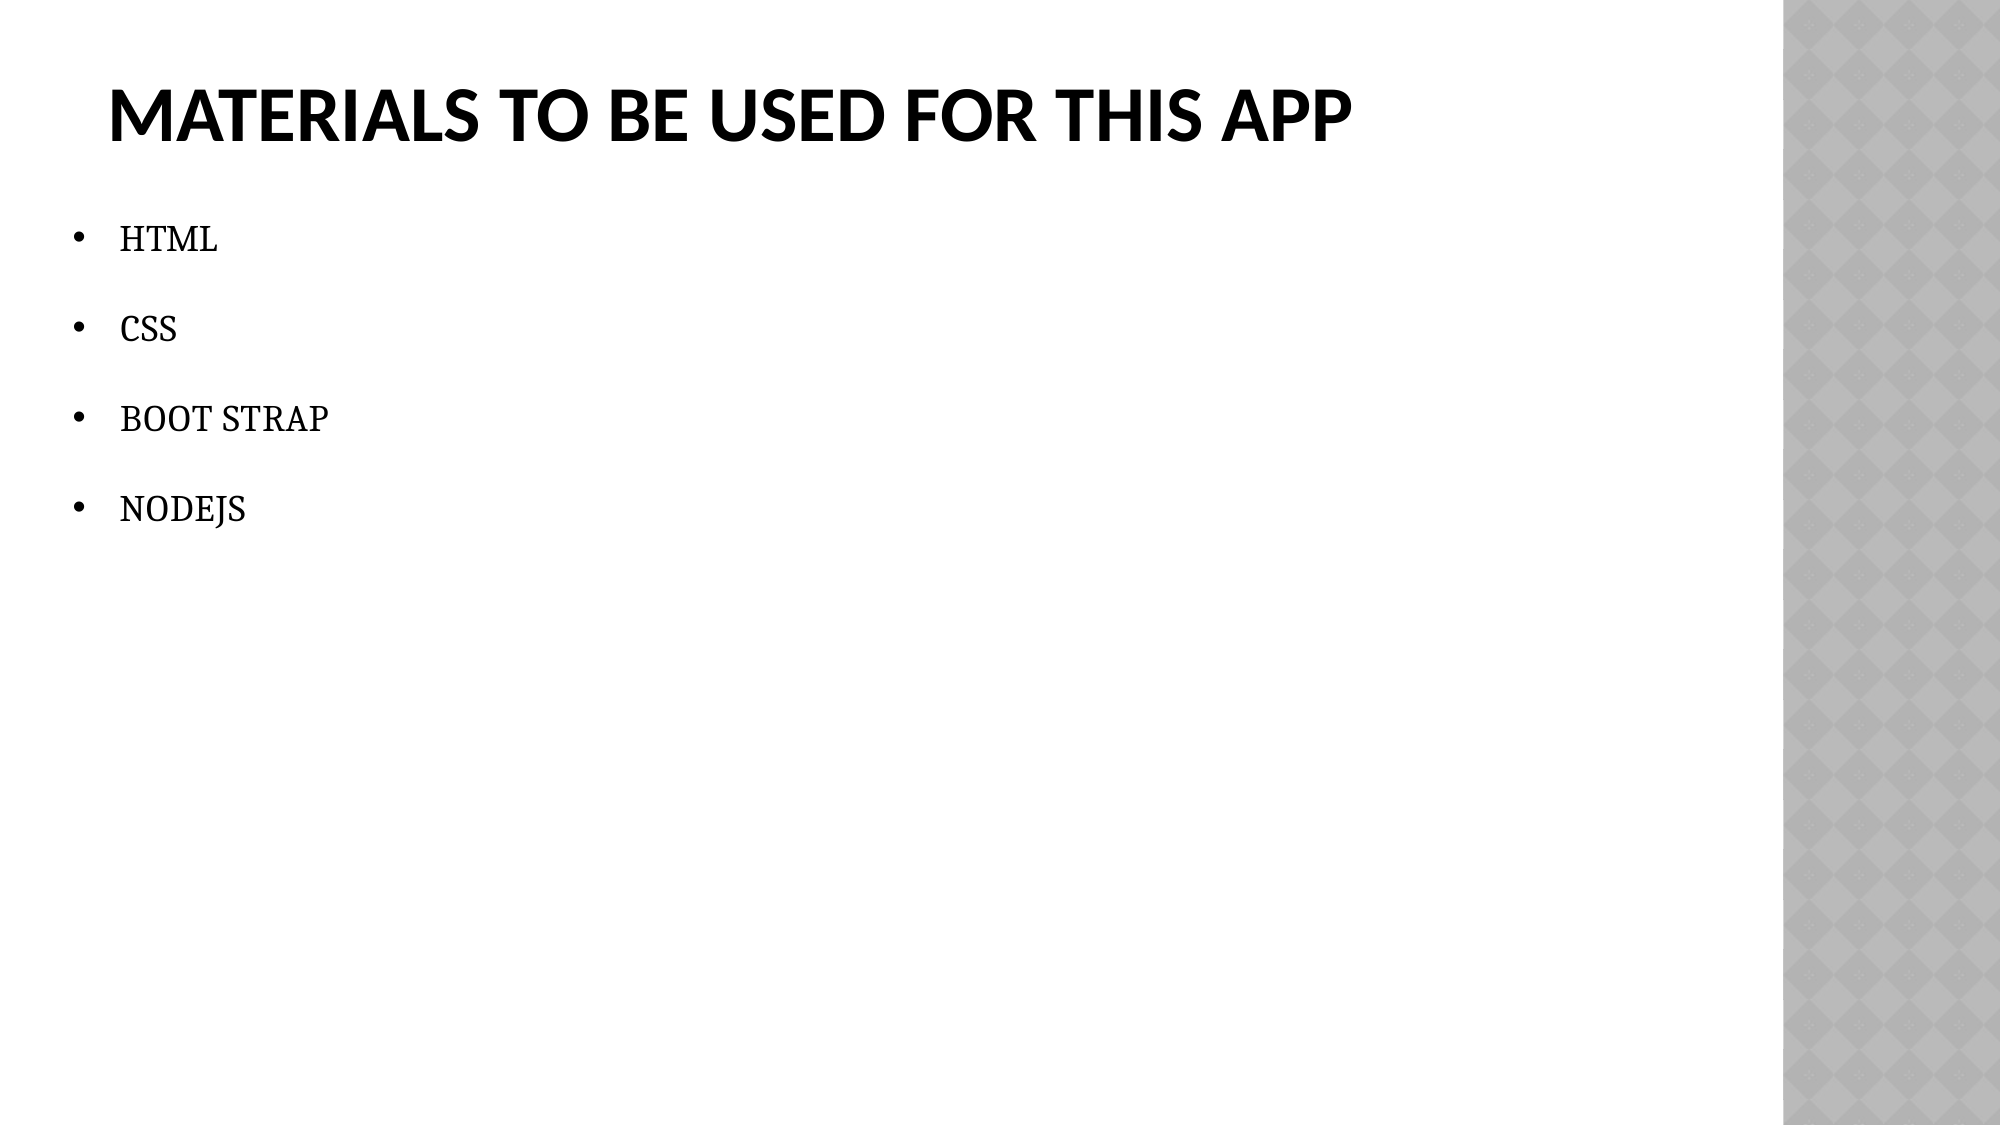

# MATERIALS to be used for this App
HTML

CSS

BOOT STRAP

NODEJS